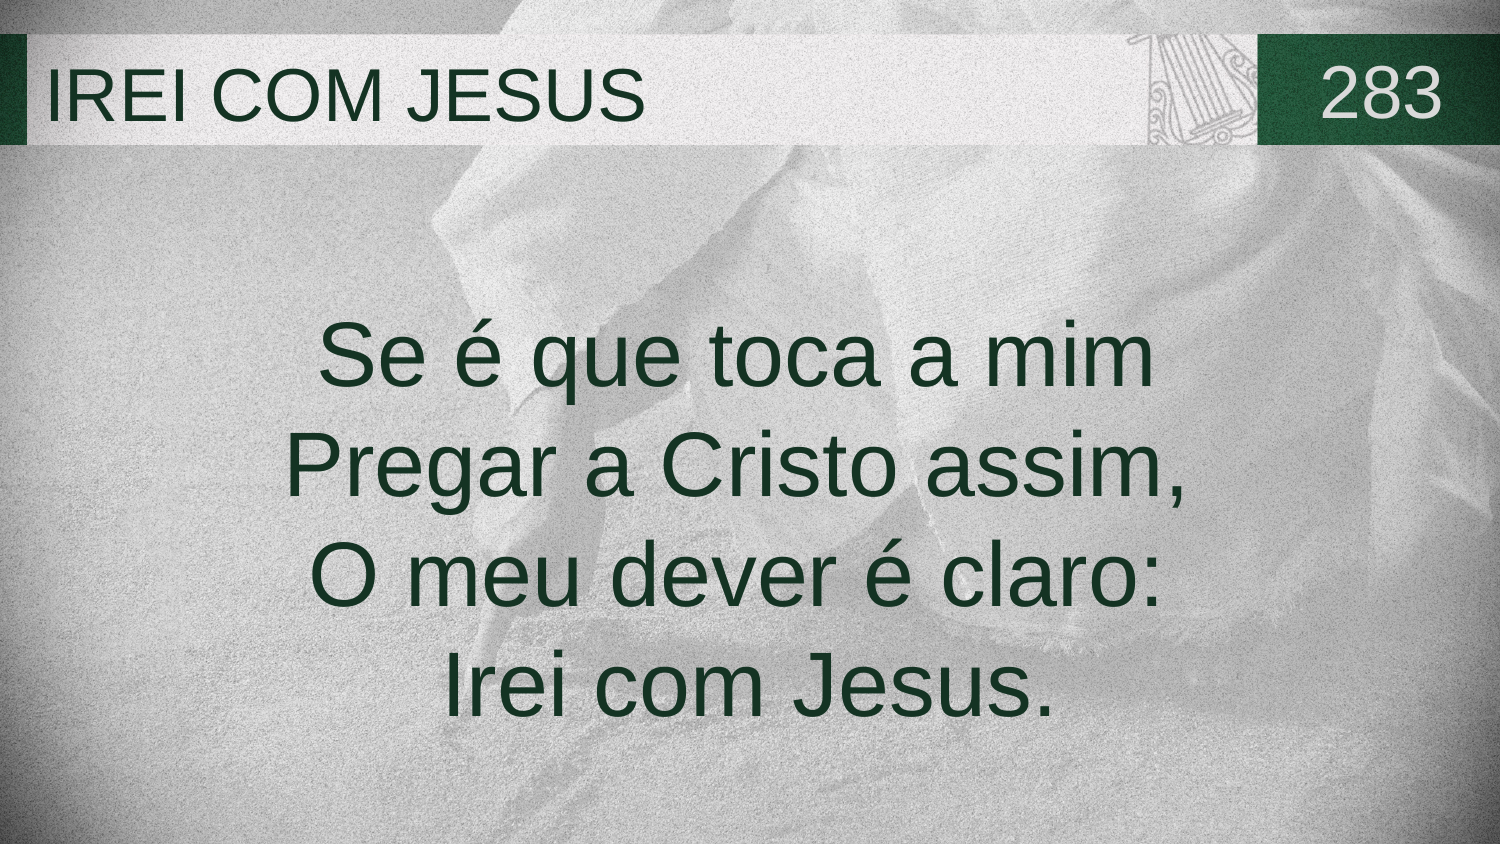

# IREI COM JESUS
283
Se é que toca a mim
Pregar a Cristo assim,
O meu dever é claro:
Irei com Jesus.